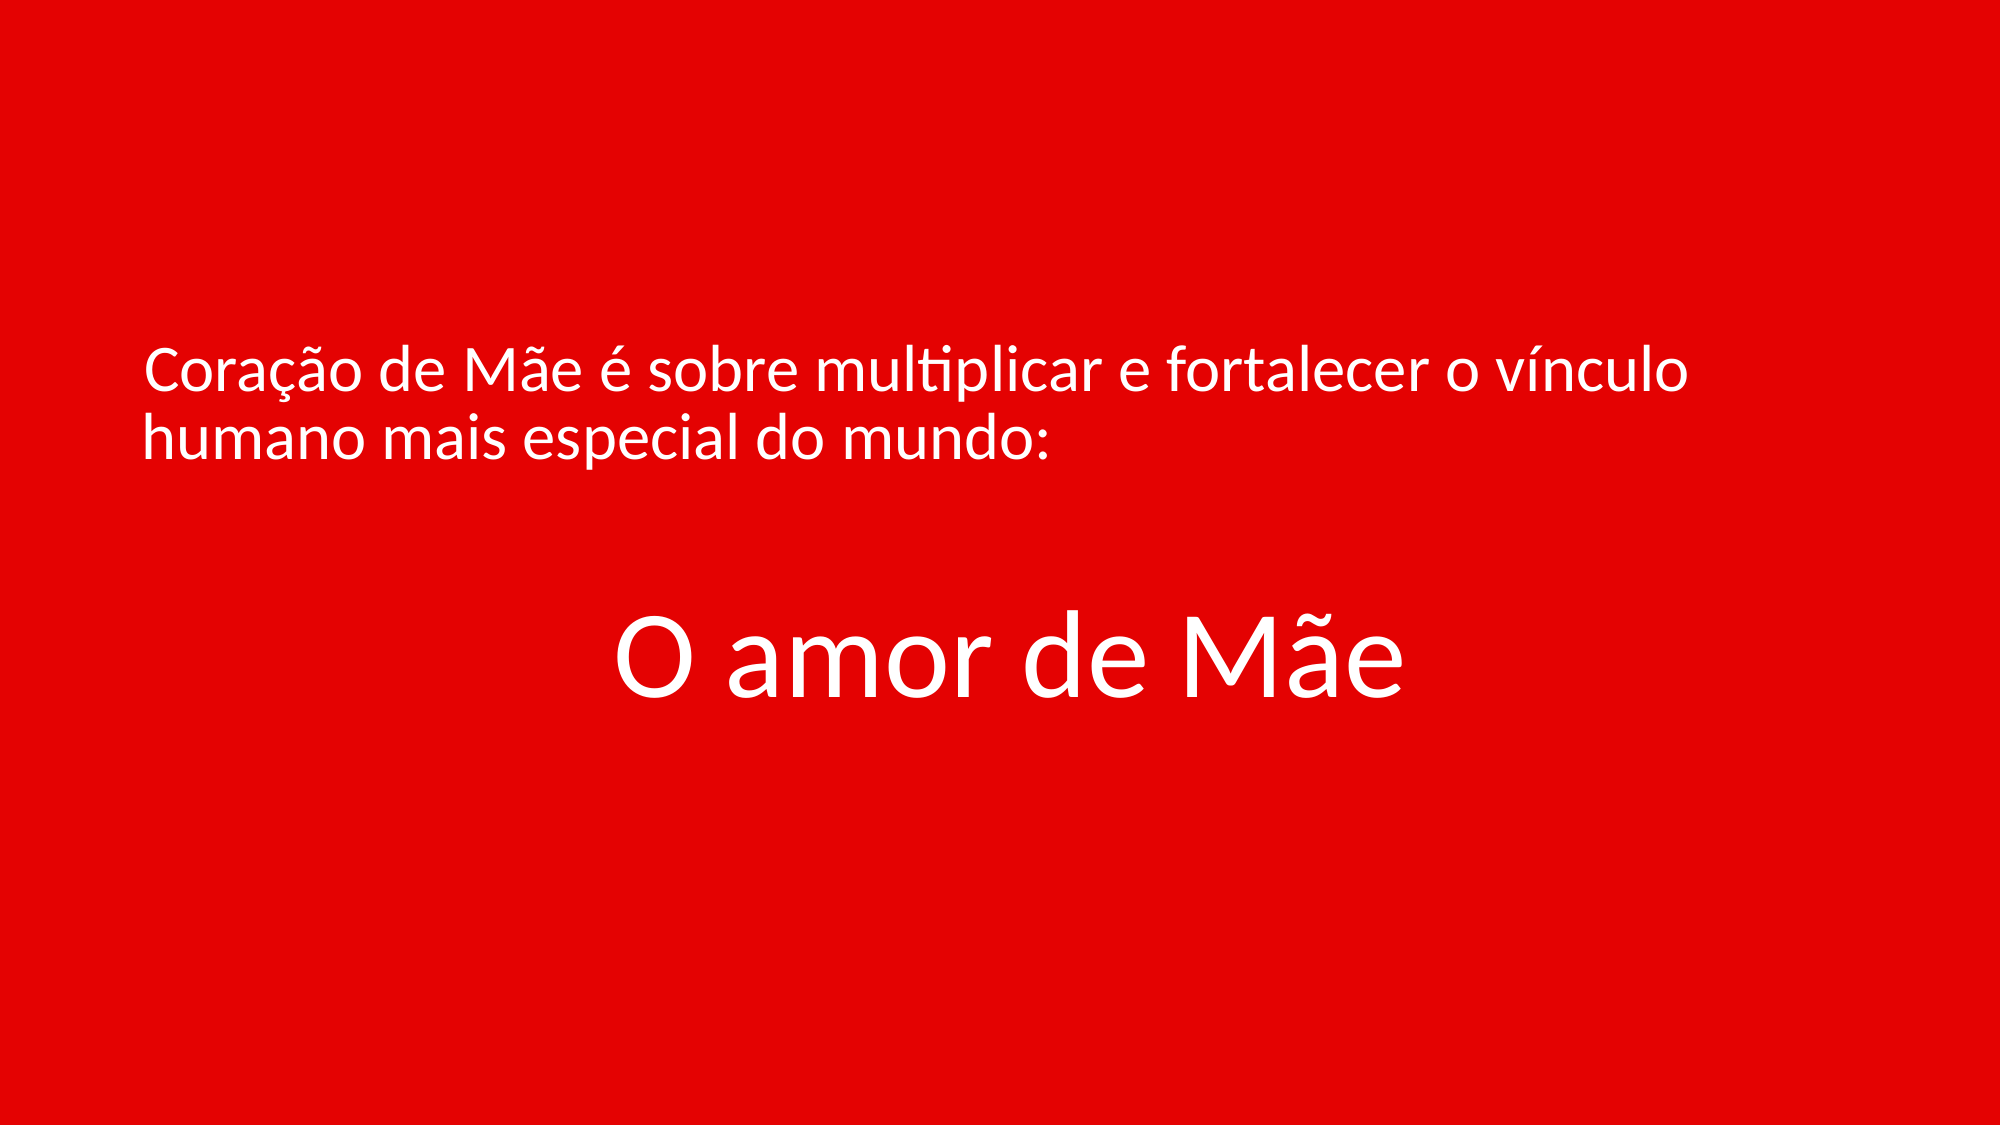

Coração de Mãe é sobre multiplicar e fortalecer o vínculo humano mais especial do mundo:

O amor de Mãe